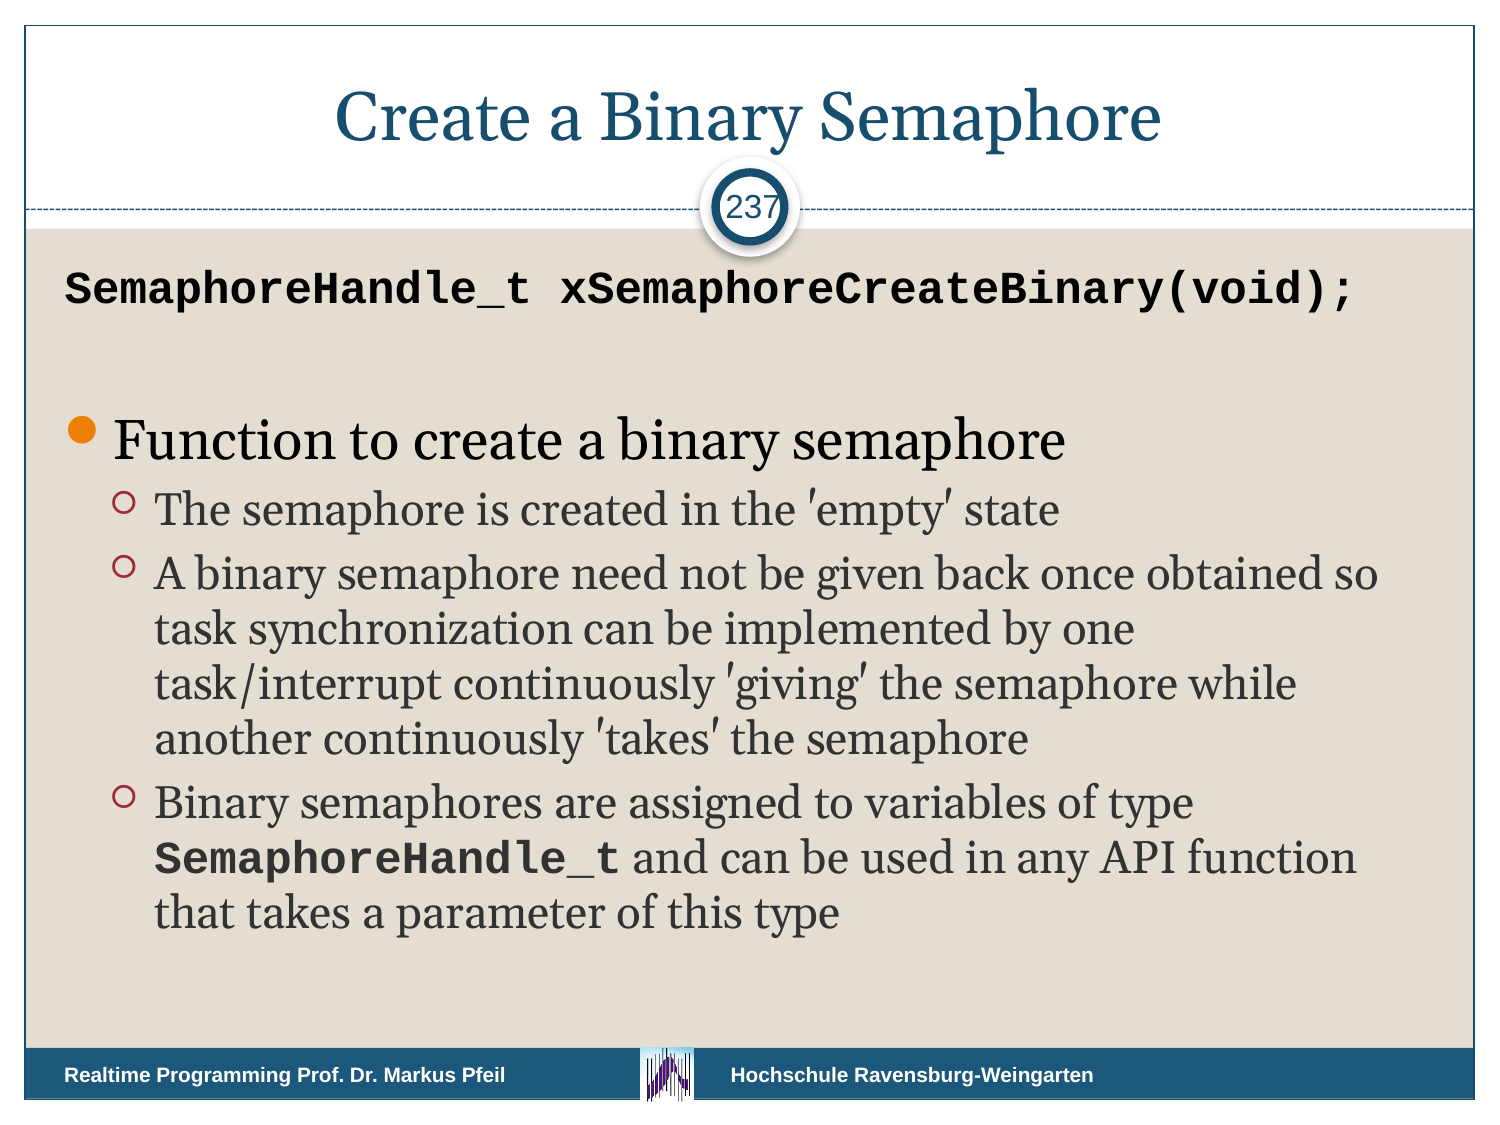

# Create a Binary Semaphore
237
SemaphoreHandle_t xSemaphoreCreateBinary(void);

Function to create a binary semaphore
The semaphore is created in the 'empty' state
A binary semaphore need not be given back once obtained so task synchronization can be implemented by one task/interrupt continuously 'giving' the semaphore while another continuously 'takes' the semaphore
Binary semaphores are assigned to variables of type SemaphoreHandle_t and can be used in any API function that takes a parameter of this type
Realtime Programming Prof. Dr. Markus Pfeil